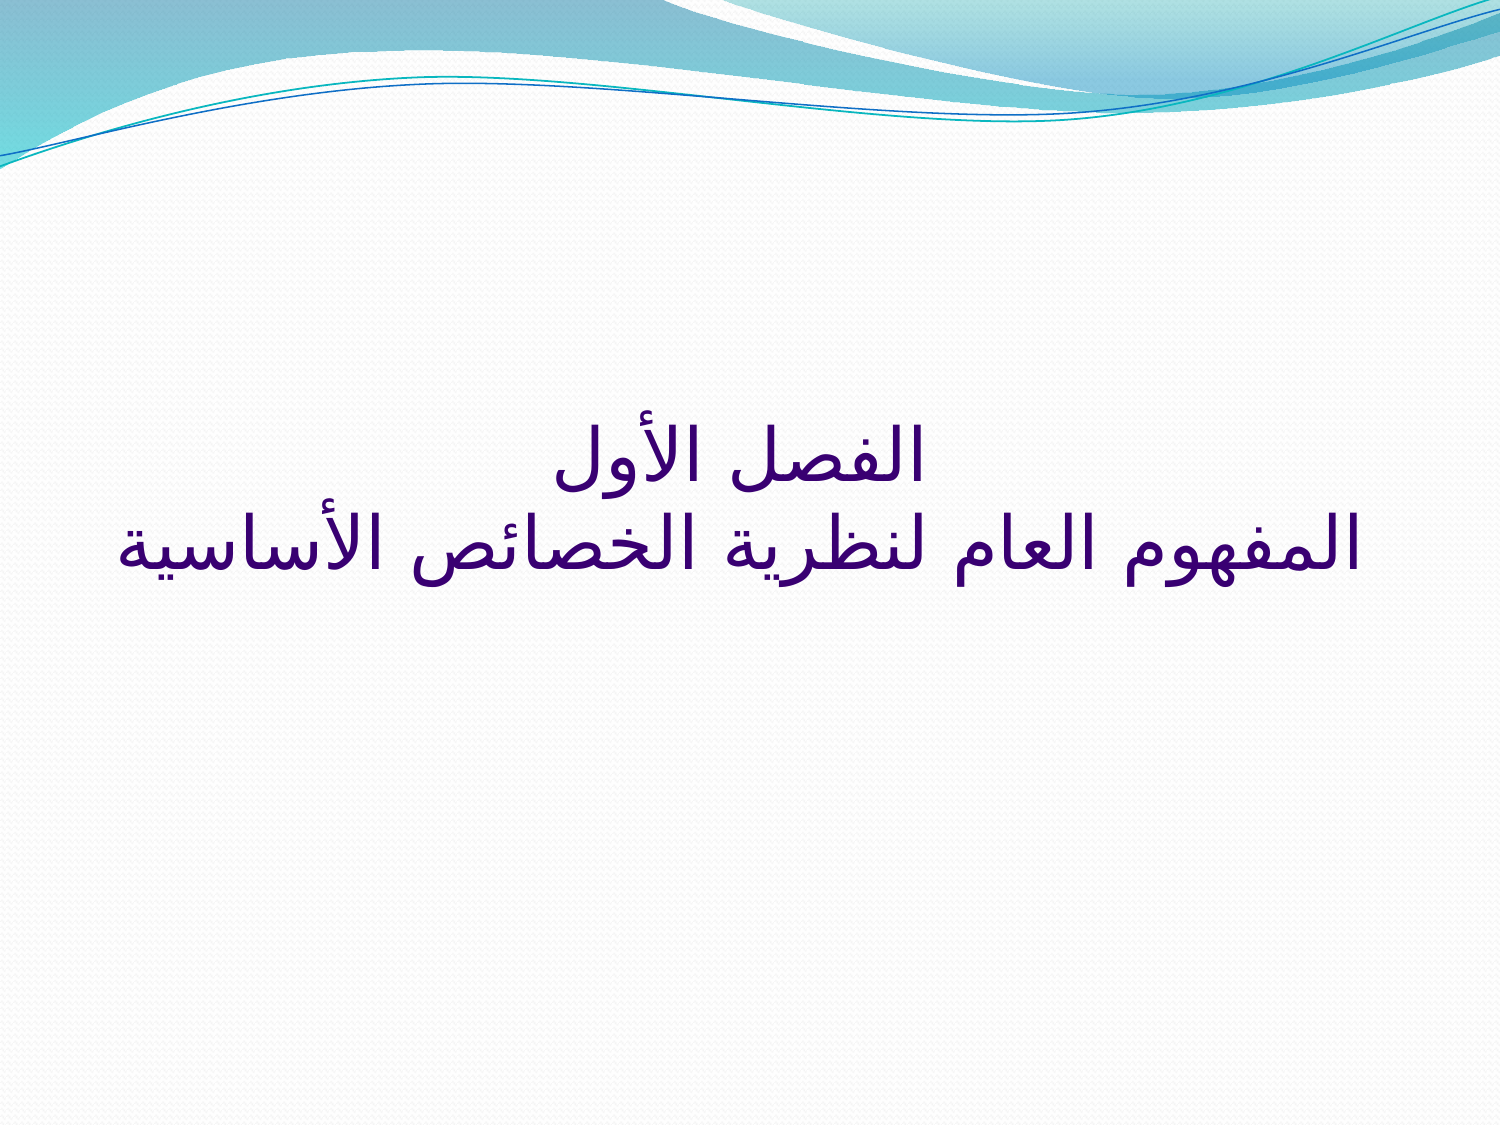

# الفصل الأول المفهوم العام لنظرية الخصائص الأساسية